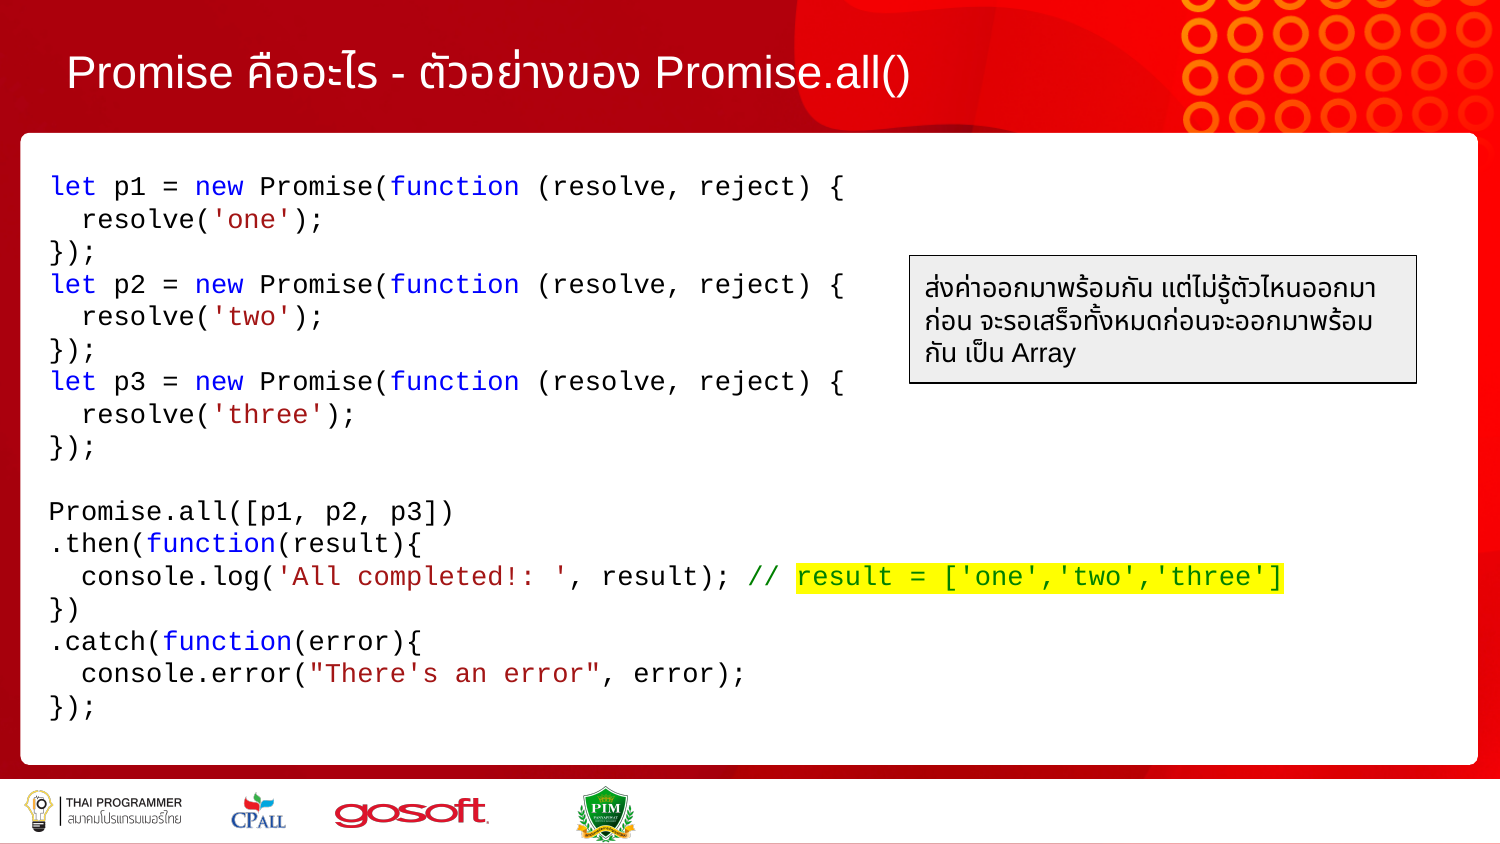

# Promise คืออะไร - ตัวอย่างของ Promise.all()
let p1 = new Promise(function (resolve, reject) {
  resolve('one');
});
let p2 = new Promise(function (resolve, reject) {
  resolve('two');
});
let p3 = new Promise(function (resolve, reject) {
  resolve('three');
});
Promise.all([p1, p2, p3])
.then(function(result){
  console.log('All completed!: ', result); // result = ['one','two','three']
})
.catch(function(error){
  console.error("There's an error", error);
});

ส่งค่าออกมาพร้อมกัน แต่ไม่รู้ตัวไหนออกมาก่อน จะรอเสร็จทั้งหมดก่อนจะออกมาพร้อมกัน เป็น Array